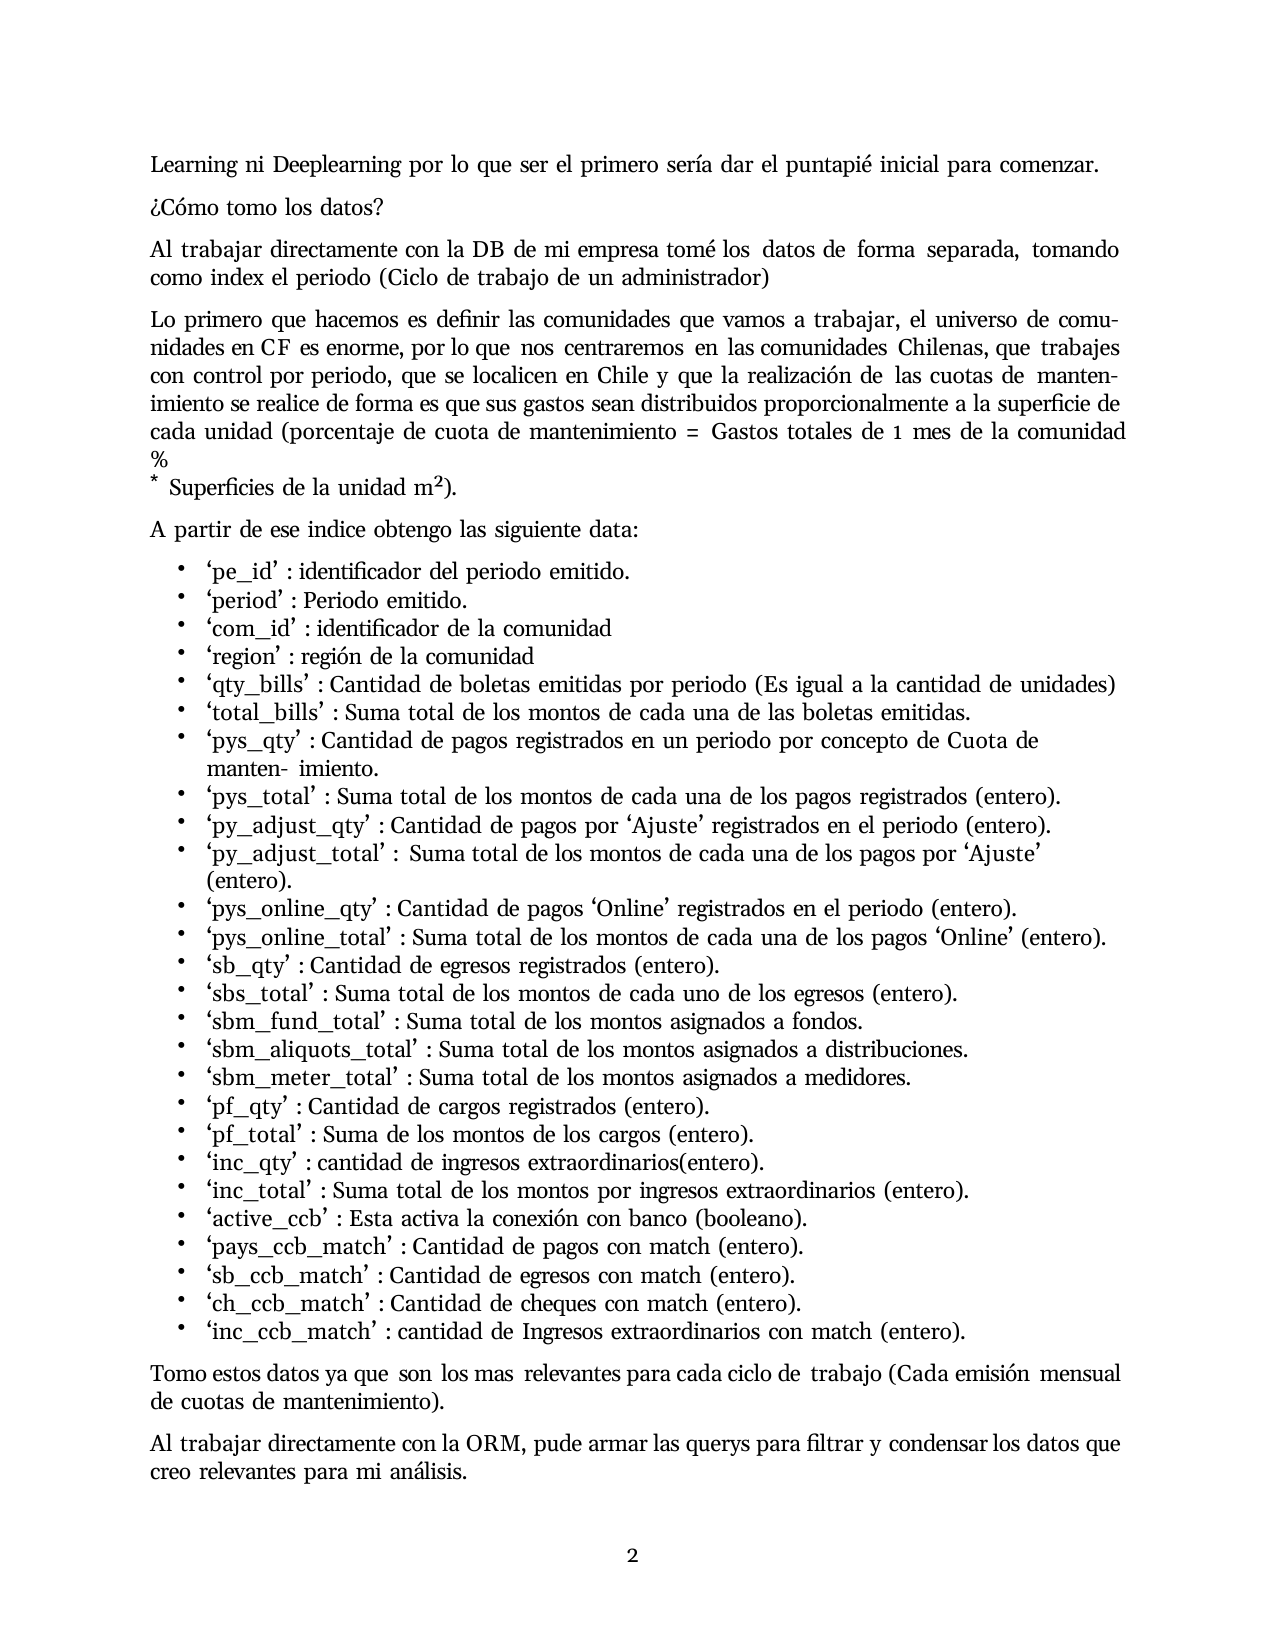

Learning ni Deeplearning por lo que ser el primero sería dar el puntapié inicial para comenzar.
¿Cómo tomo los datos?
Al trabajar directamente con la DB de mi empresa tomé los datos de forma separada, tomando  como index el periodo (Ciclo de trabajo de un administrador)
Lo primero que hacemos es definir las comunidades que vamos a trabajar, el universo de comu-  nidades en CF es enorme, por lo que nos centraremos en las comunidades Chilenas, que trabajes  con control por periodo, que se localicen en Chile y que la realización de las cuotas de manten-  imiento se realice de forma es que sus gastos sean distribuidos proporcionalmente a la superficie de  cada unidad (porcentaje de cuota de mantenimiento = Gastos totales de 1 mes de la comunidad %
Superficies de la unidad m²).
A partir de ese indice obtengo las siguiente data:
‘pe_id’ : identificador del periodo emitido.
‘period’ : Periodo emitido.
‘com_id’ : identificador de la comunidad
‘region’ : región de la comunidad
‘qty_bills’ : Cantidad de boletas emitidas por periodo (Es igual a la cantidad de unidades)
‘total_bills’ : Suma total de los montos de cada una de las boletas emitidas.
‘pys_qty’ : Cantidad de pagos registrados en un periodo por concepto de Cuota de manten-  imiento.
‘pys_total’ : Suma total de los montos de cada una de los pagos registrados (entero).
‘py_adjust_qty’ : Cantidad de pagos por ‘Ajuste’ registrados en el periodo (entero).
‘py_adjust_total’ : Suma total de los montos de cada una de los pagos por ‘Ajuste’ (entero).
‘pys_online_qty’ : Cantidad de pagos ‘Online’ registrados en el periodo (entero).
‘pys_online_total’ : Suma total de los montos de cada una de los pagos ‘Online’ (entero).
‘sb_qty’ : Cantidad de egresos registrados (entero).
‘sbs_total’ : Suma total de los montos de cada uno de los egresos (entero).
‘sbm_fund_total’ : Suma total de los montos asignados a fondos.
‘sbm_aliquots_total’ : Suma total de los montos asignados a distribuciones.
‘sbm_meter_total’ : Suma total de los montos asignados a medidores.
‘pf_qty’ : Cantidad de cargos registrados (entero).
‘pf_total’ : Suma de los montos de los cargos (entero).
‘inc_qty’ : cantidad de ingresos extraordinarios(entero).
‘inc_total’ : Suma total de los montos por ingresos extraordinarios (entero).
‘active_ccb’ : Esta activa la conexión con banco (booleano).
‘pays_ccb_match’ : Cantidad de pagos con match (entero).
‘sb_ccb_match’ : Cantidad de egresos con match (entero).
‘ch_ccb_match’ : Cantidad de cheques con match (entero).
‘inc_ccb_match’ : cantidad de Ingresos extraordinarios con match (entero).
Tomo estos datos ya que son los mas relevantes para cada ciclo de trabajo (Cada emisión mensual  de cuotas de mantenimiento).
Al trabajar directamente con la ORM, pude armar las querys para filtrar y condensar los datos que  creo relevantes para mi análisis.
2